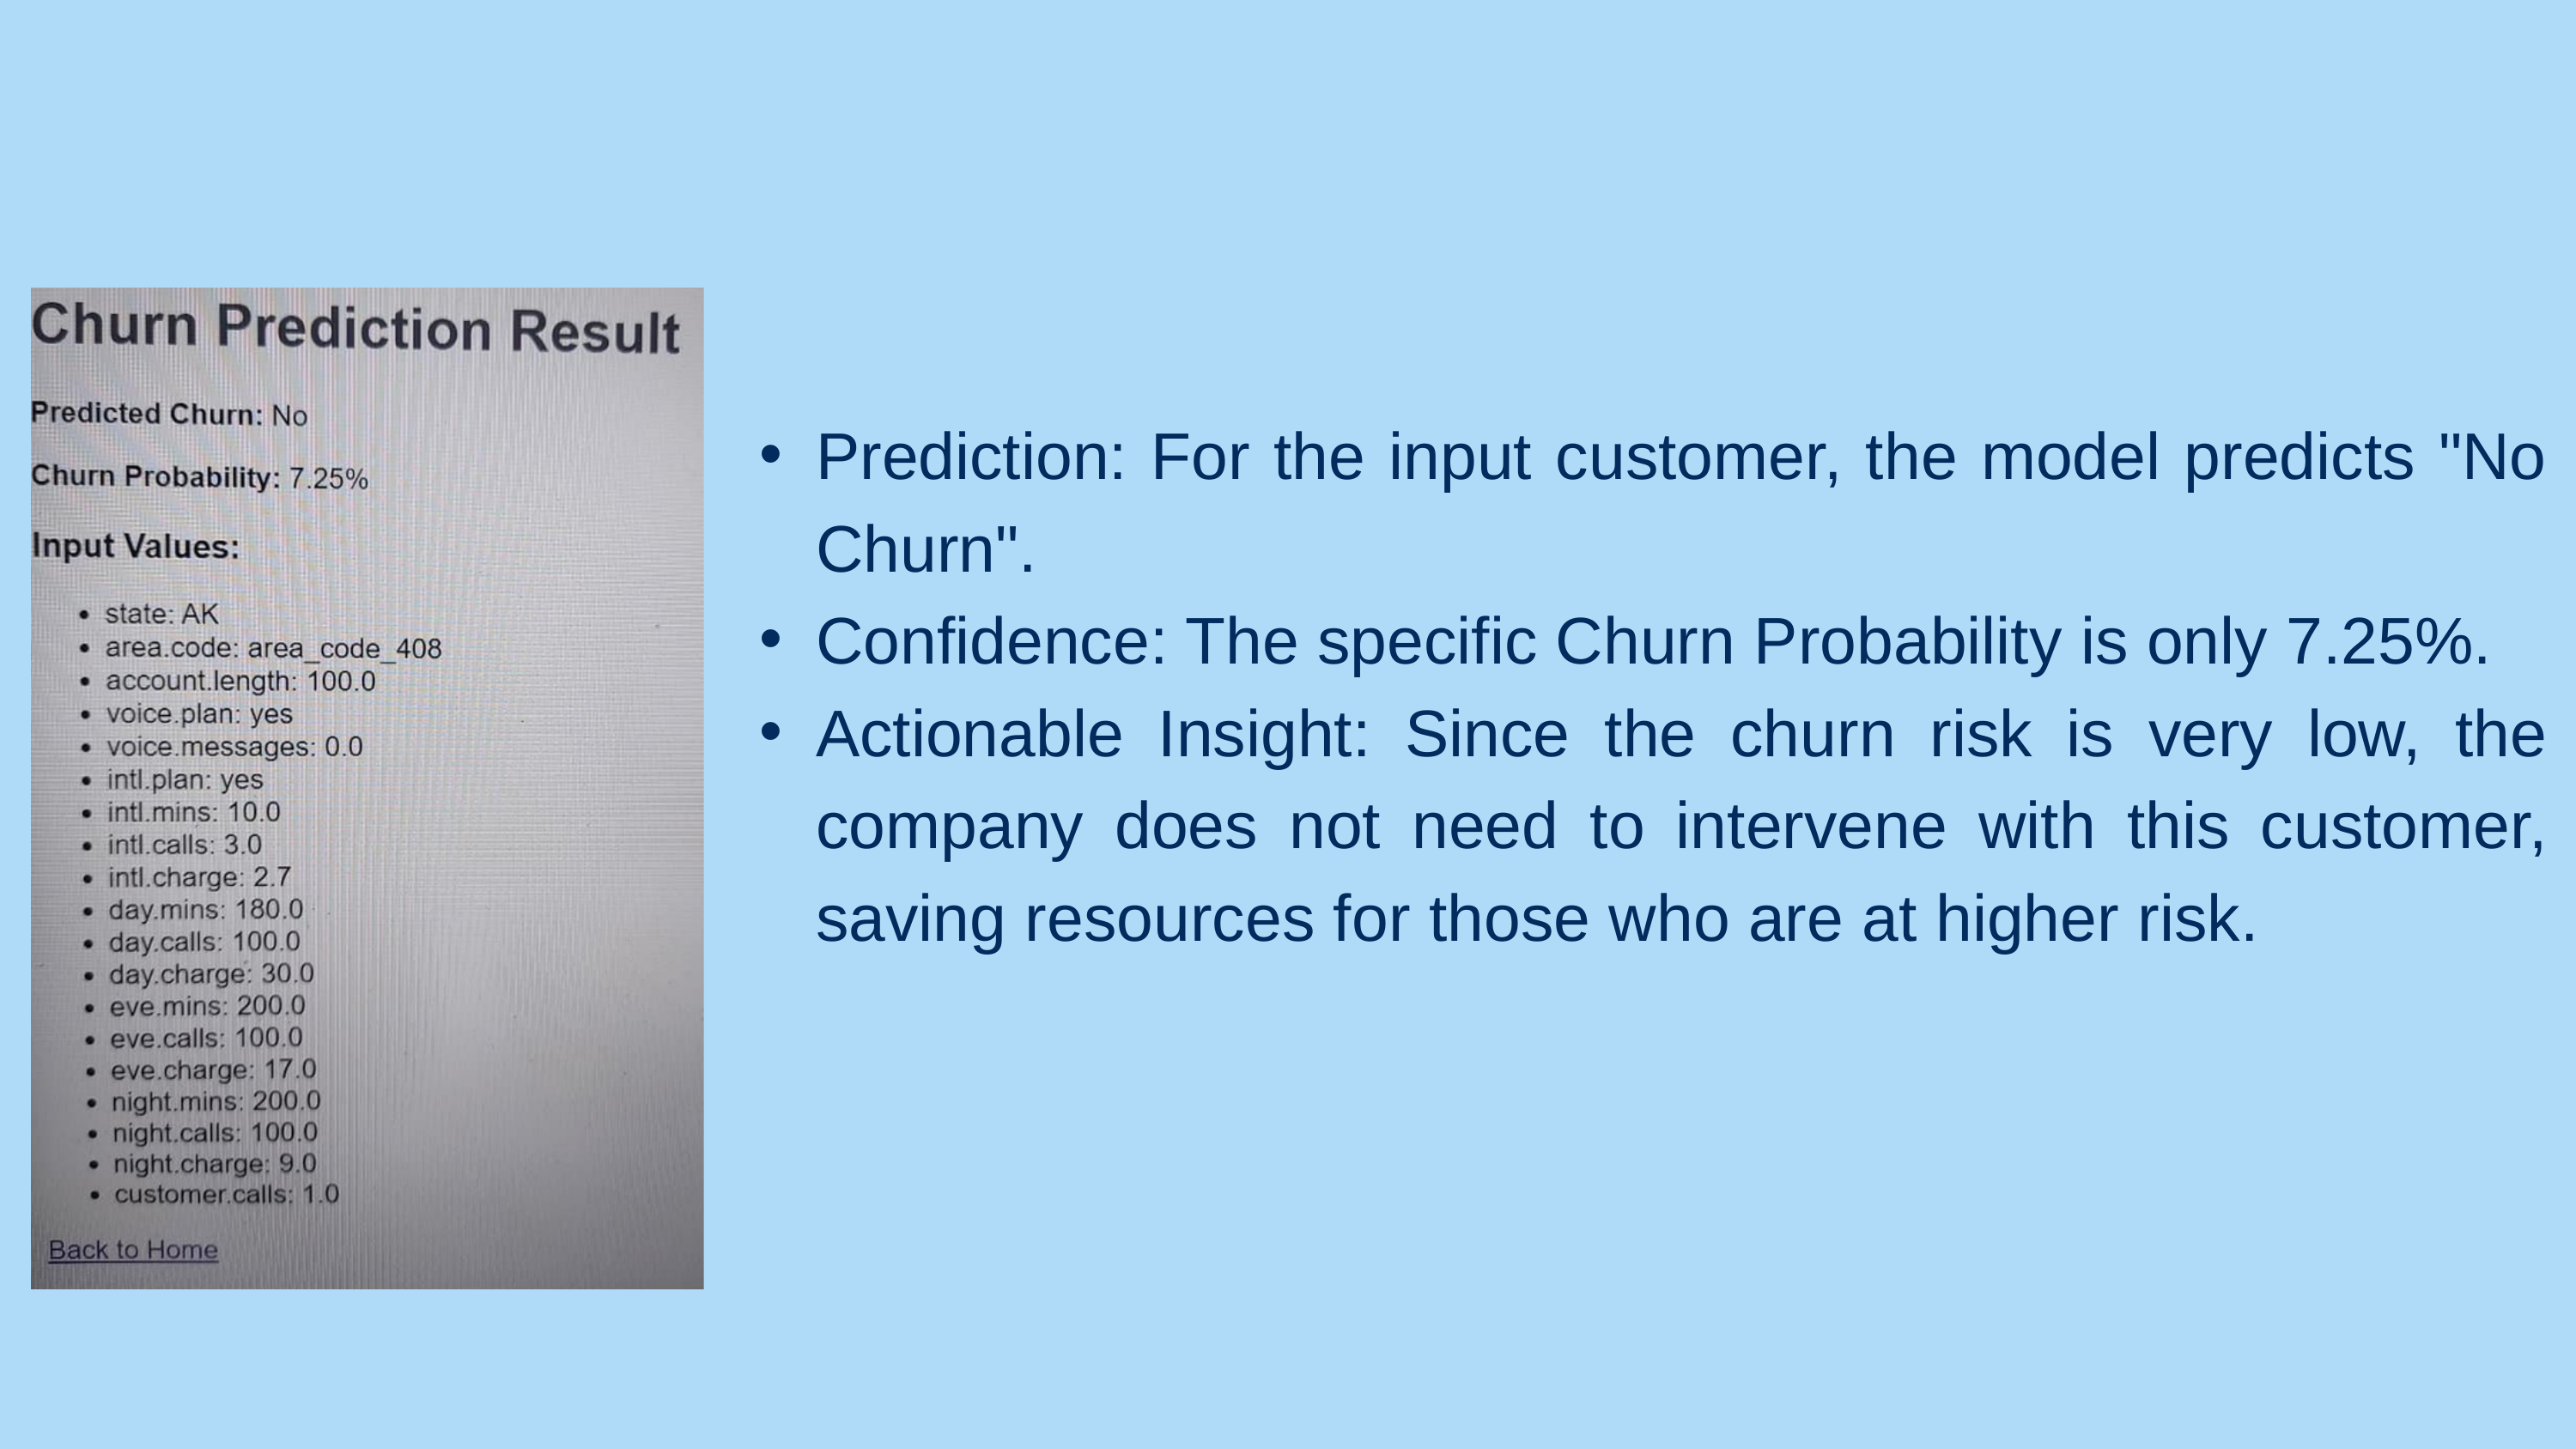

Prediction: For the input customer, the model predicts "No Churn".
Confidence: The specific Churn Probability is only 7.25%.
Actionable Insight: Since the churn risk is very low, the company does not need to intervene with this customer, saving resources for those who are at higher risk.